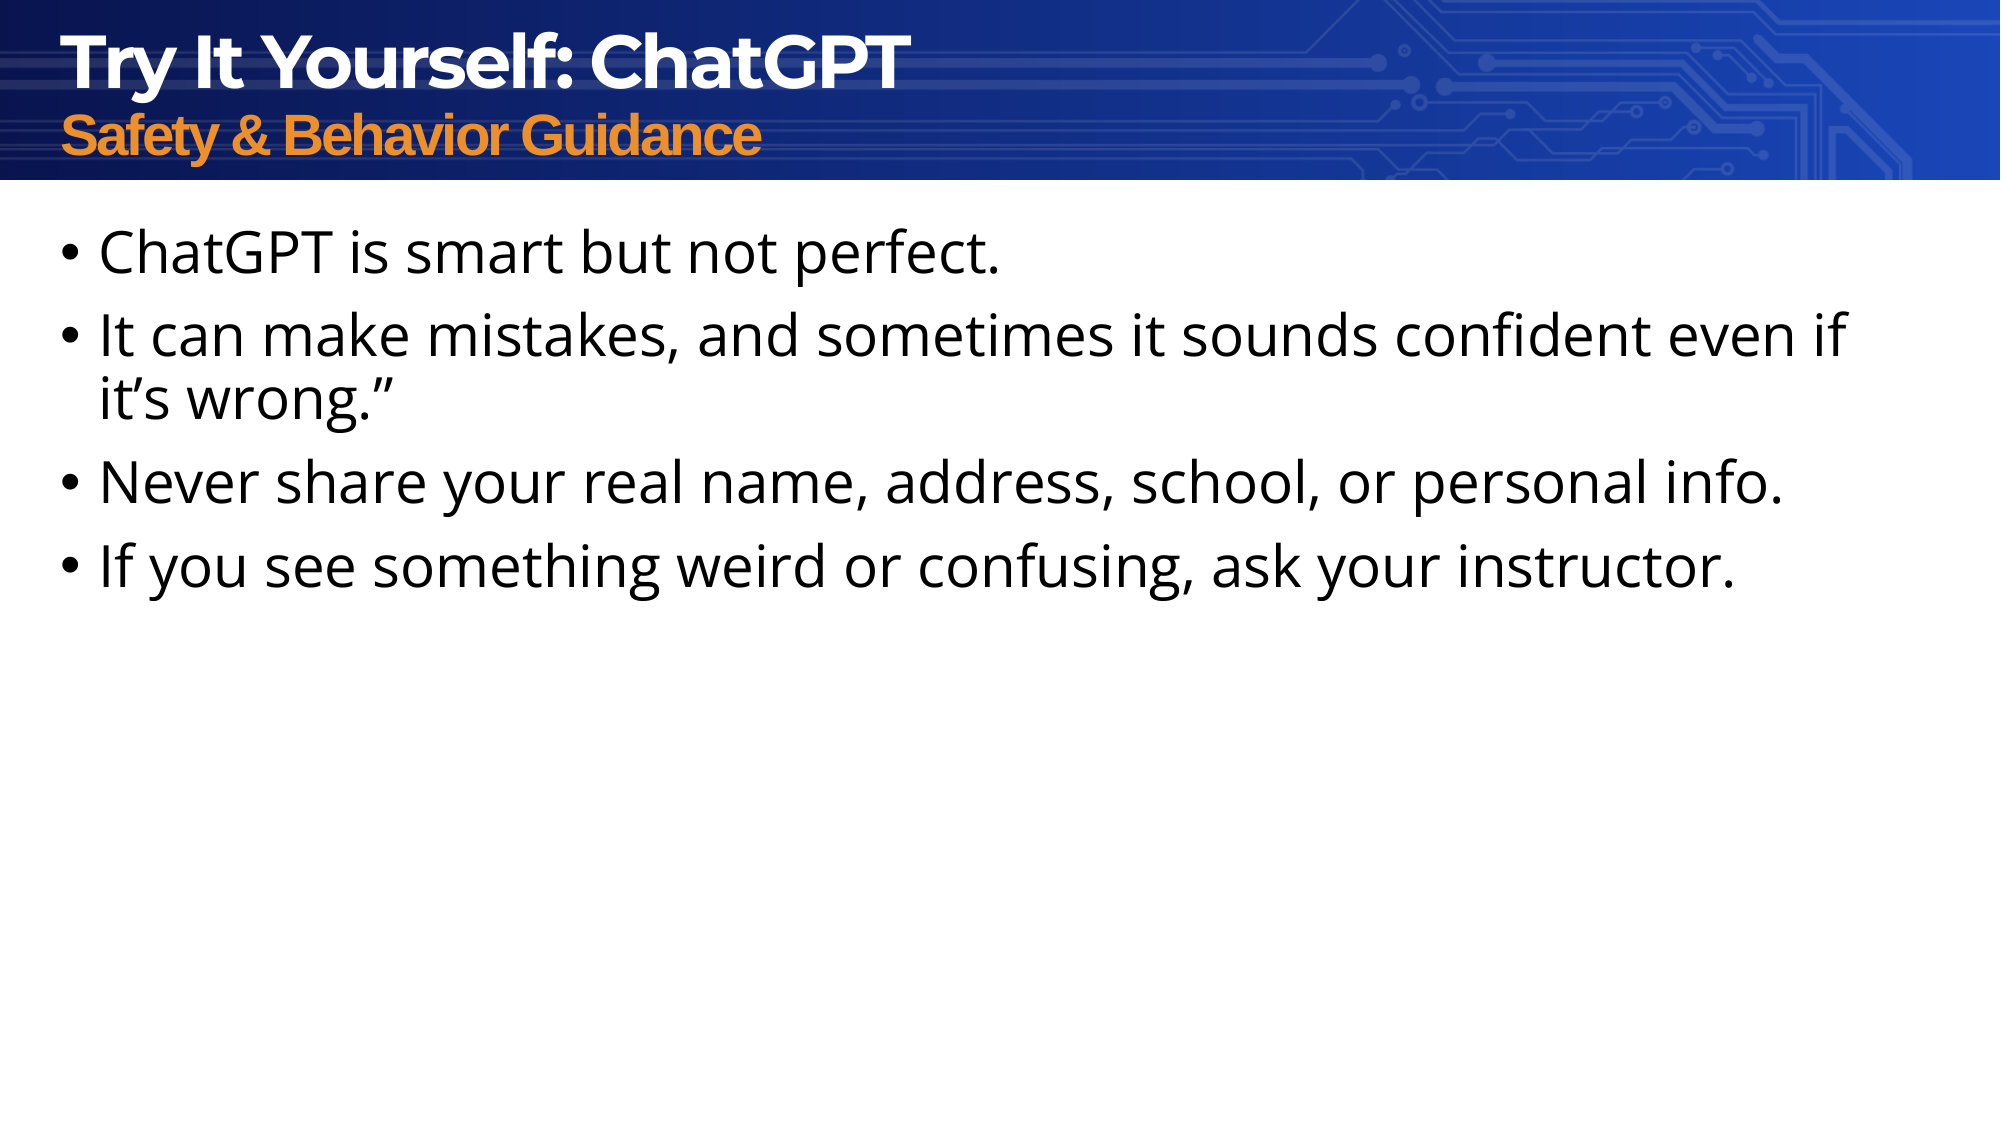

Try It Yourself: ChatGPT

Safety & Behavior Guidance
ChatGPT is smart but not perfect.
It can make mistakes, and sometimes it sounds confident even if it’s wrong.”
Never share your real name, address, school, or personal info.
If you see something weird or confusing, ask your instructor.